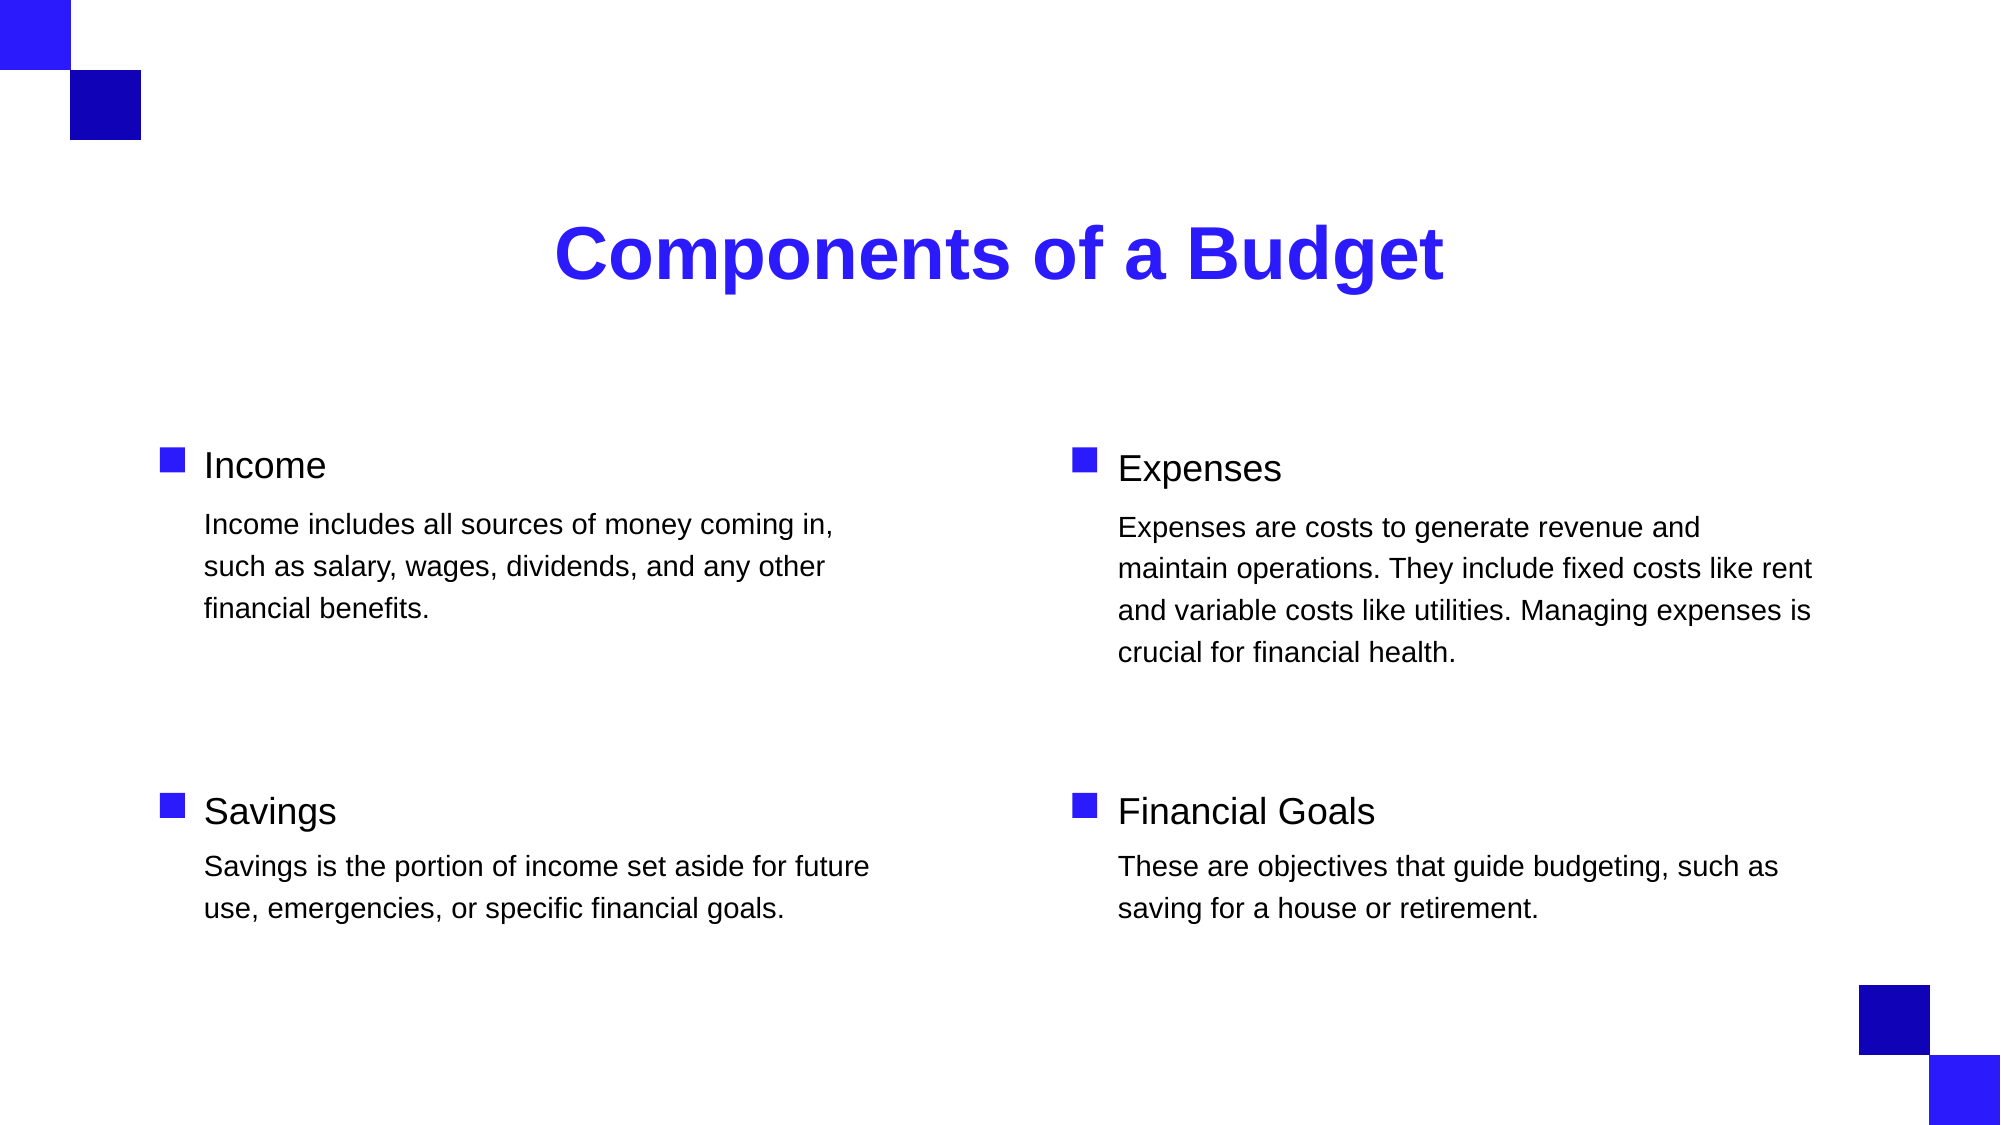

# Components of a Budget
Income
Expenses
Income includes all sources of money coming in, such as salary, wages, dividends, and any other financial benefits.
Expenses are costs to generate revenue and maintain operations. They include fixed costs like rent and variable costs like utilities. Managing expenses is crucial for financial health.
Savings
Financial Goals
Savings is the portion of income set aside for future use, emergencies, or specific financial goals.
These are objectives that guide budgeting, such as saving for a house or retirement.